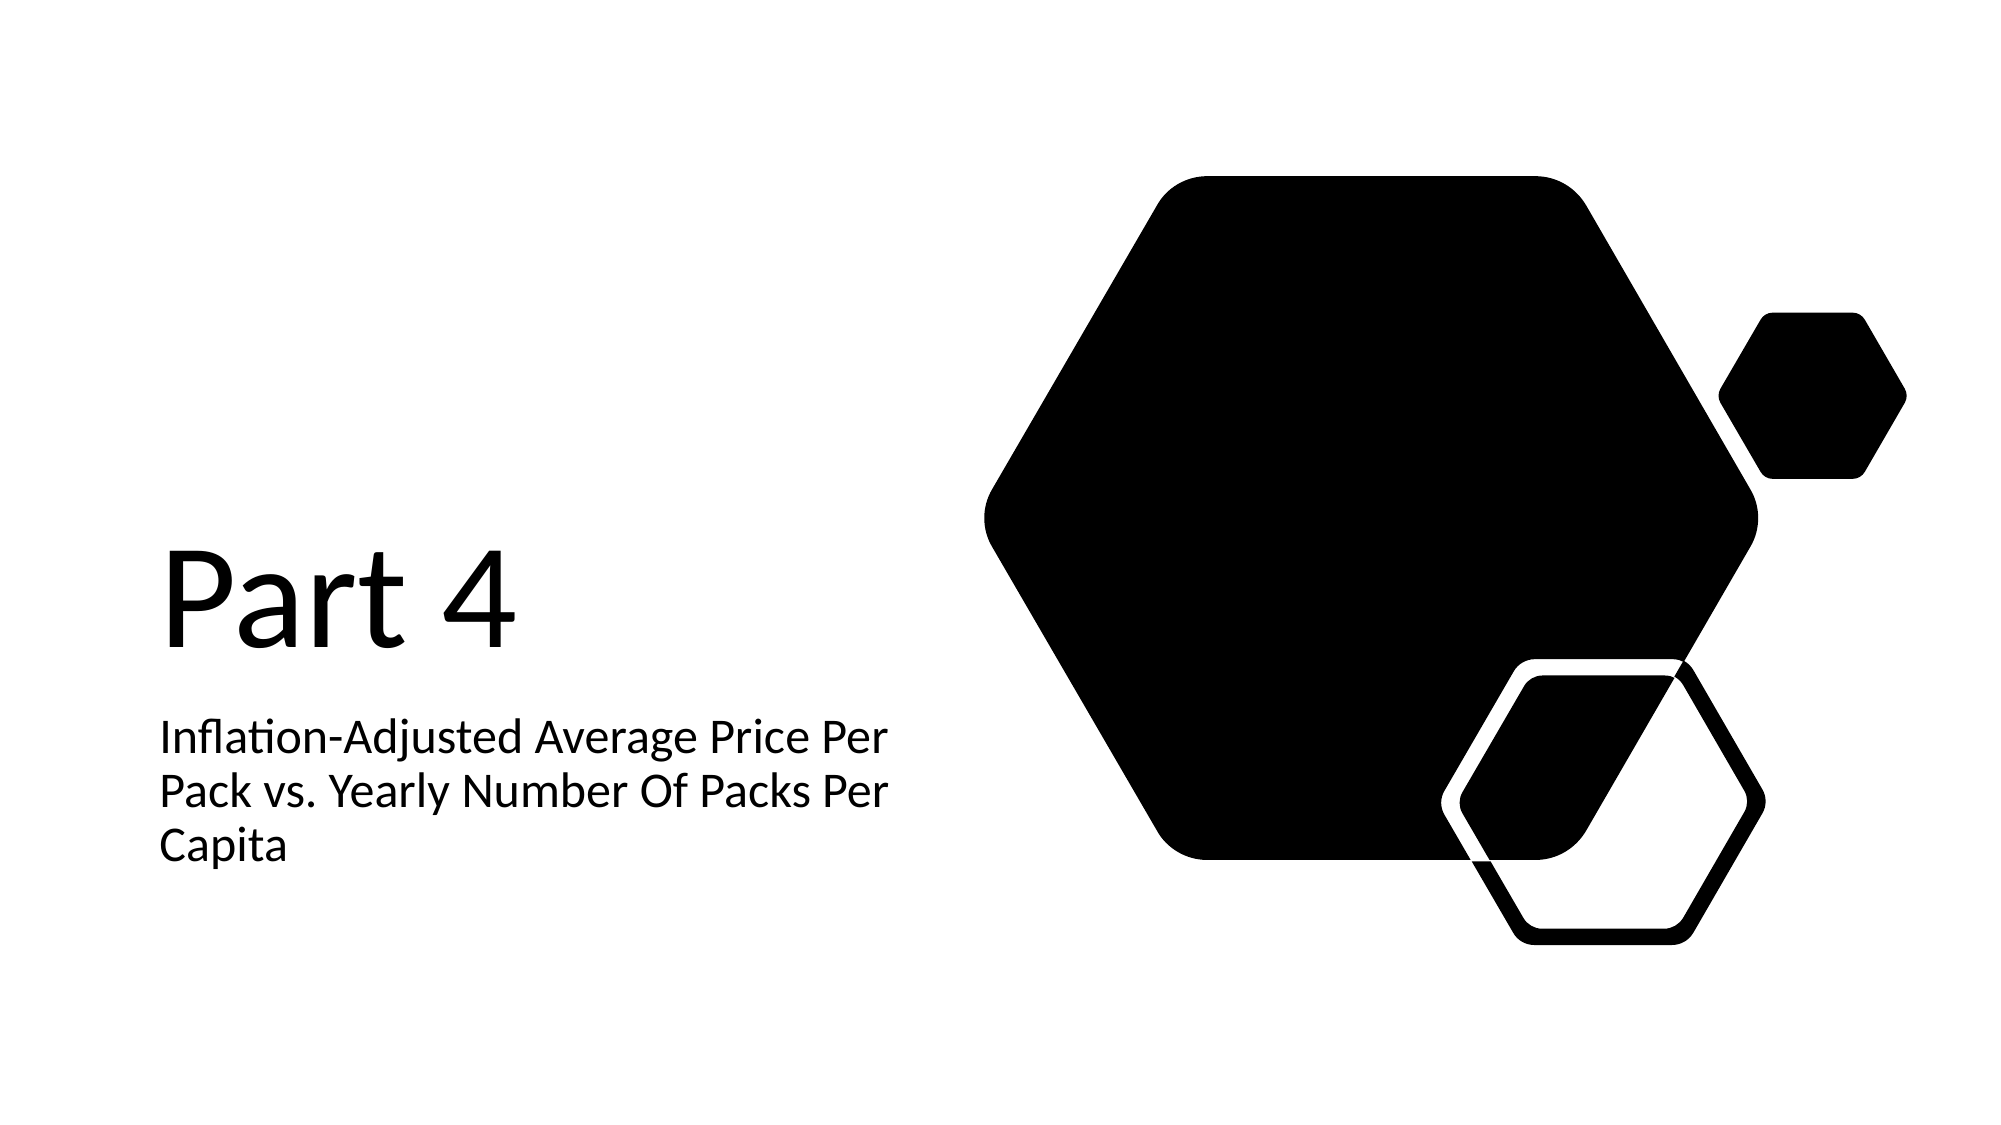

# Part 4

Inflation-Adjusted Average Price Per Pack vs. Yearly Number Of Packs Per Capita